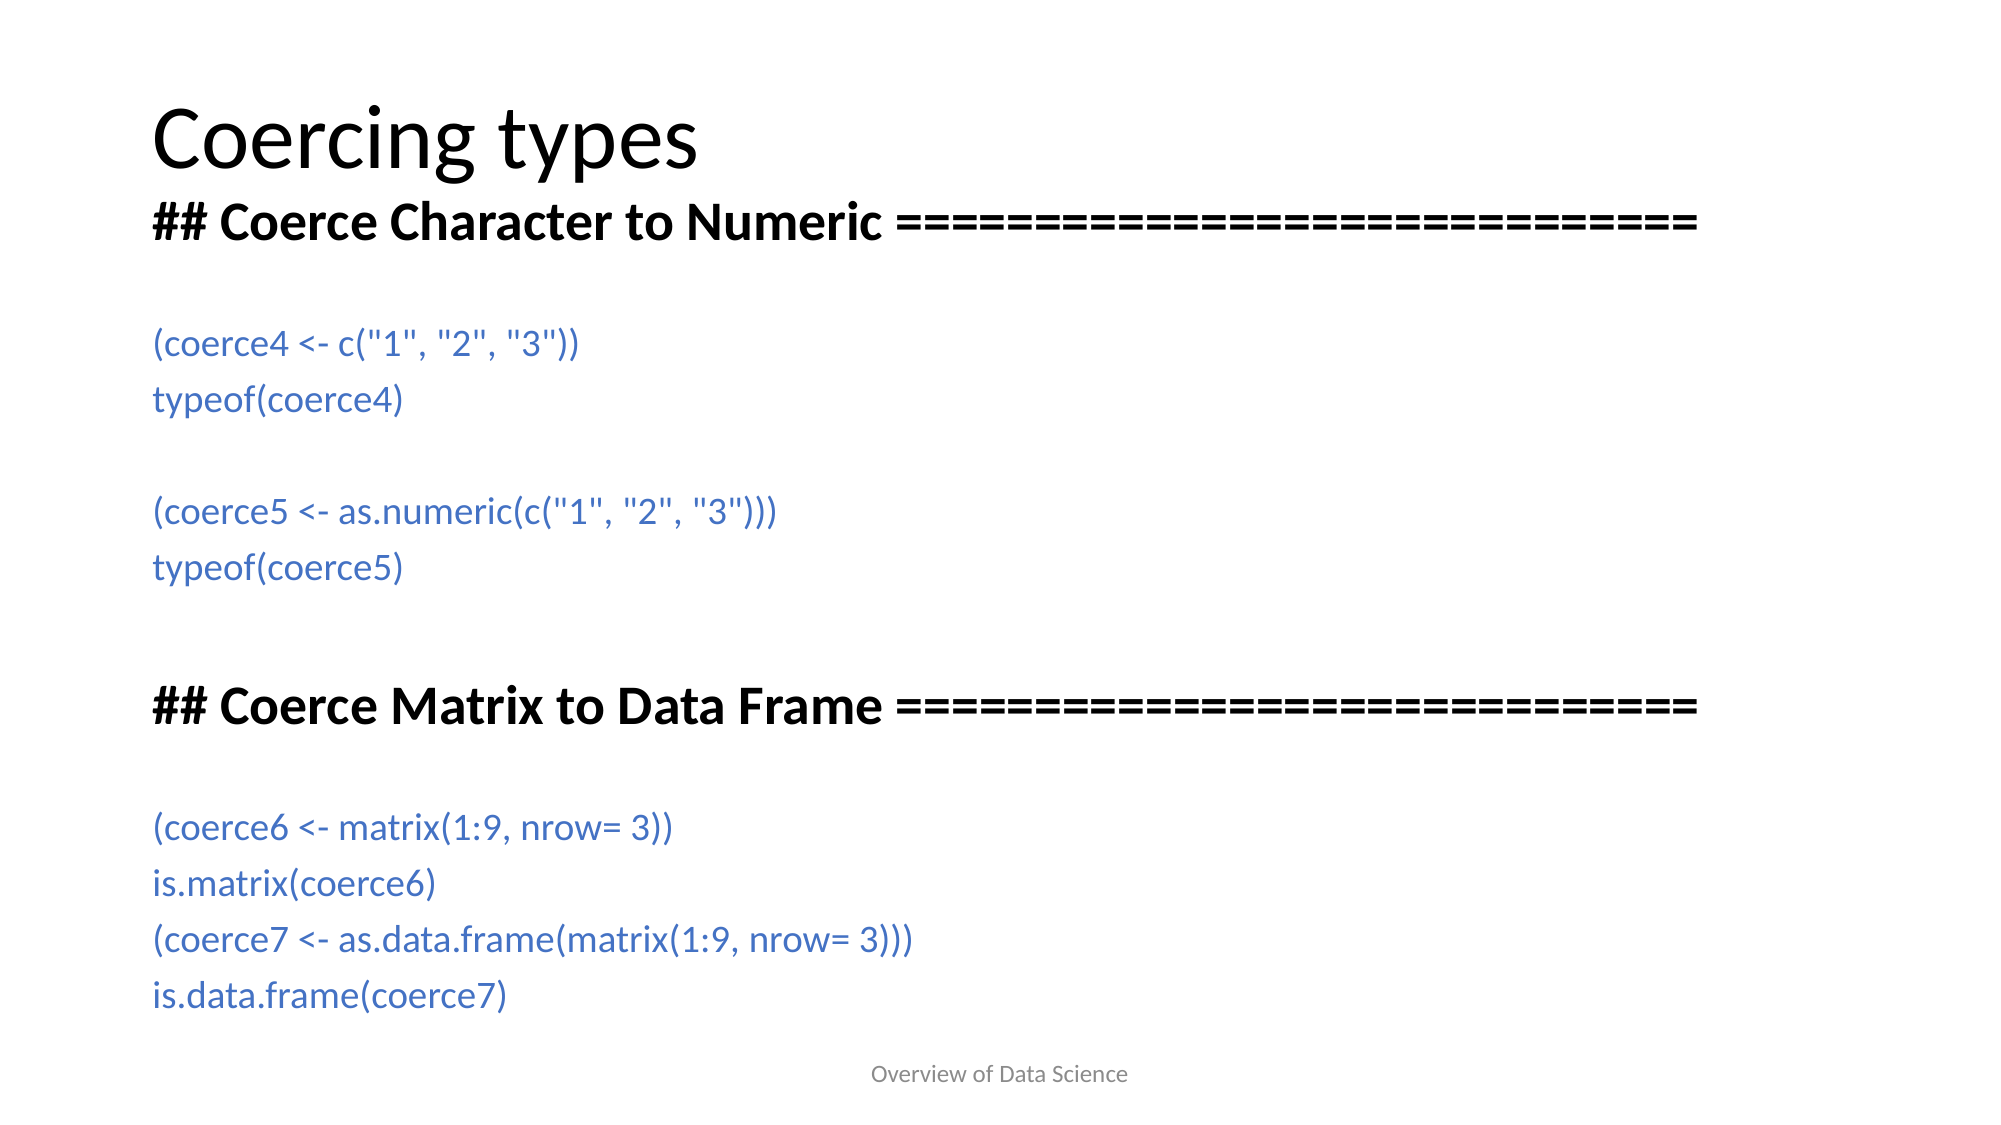

# Coercing types
## Coerce Character to Numeric =============================

(coerce4 <- c("1", "2", "3"))
typeof(coerce4)

(coerce5 <- as.numeric(c("1", "2", "3")))
typeof(coerce5)

## Coerce Matrix to Data Frame =============================

(coerce6 <- matrix(1:9, nrow= 3))
is.matrix(coerce6)
(coerce7 <- as.data.frame(matrix(1:9, nrow= 3)))
is.data.frame(coerce7)
Overview of Data Science